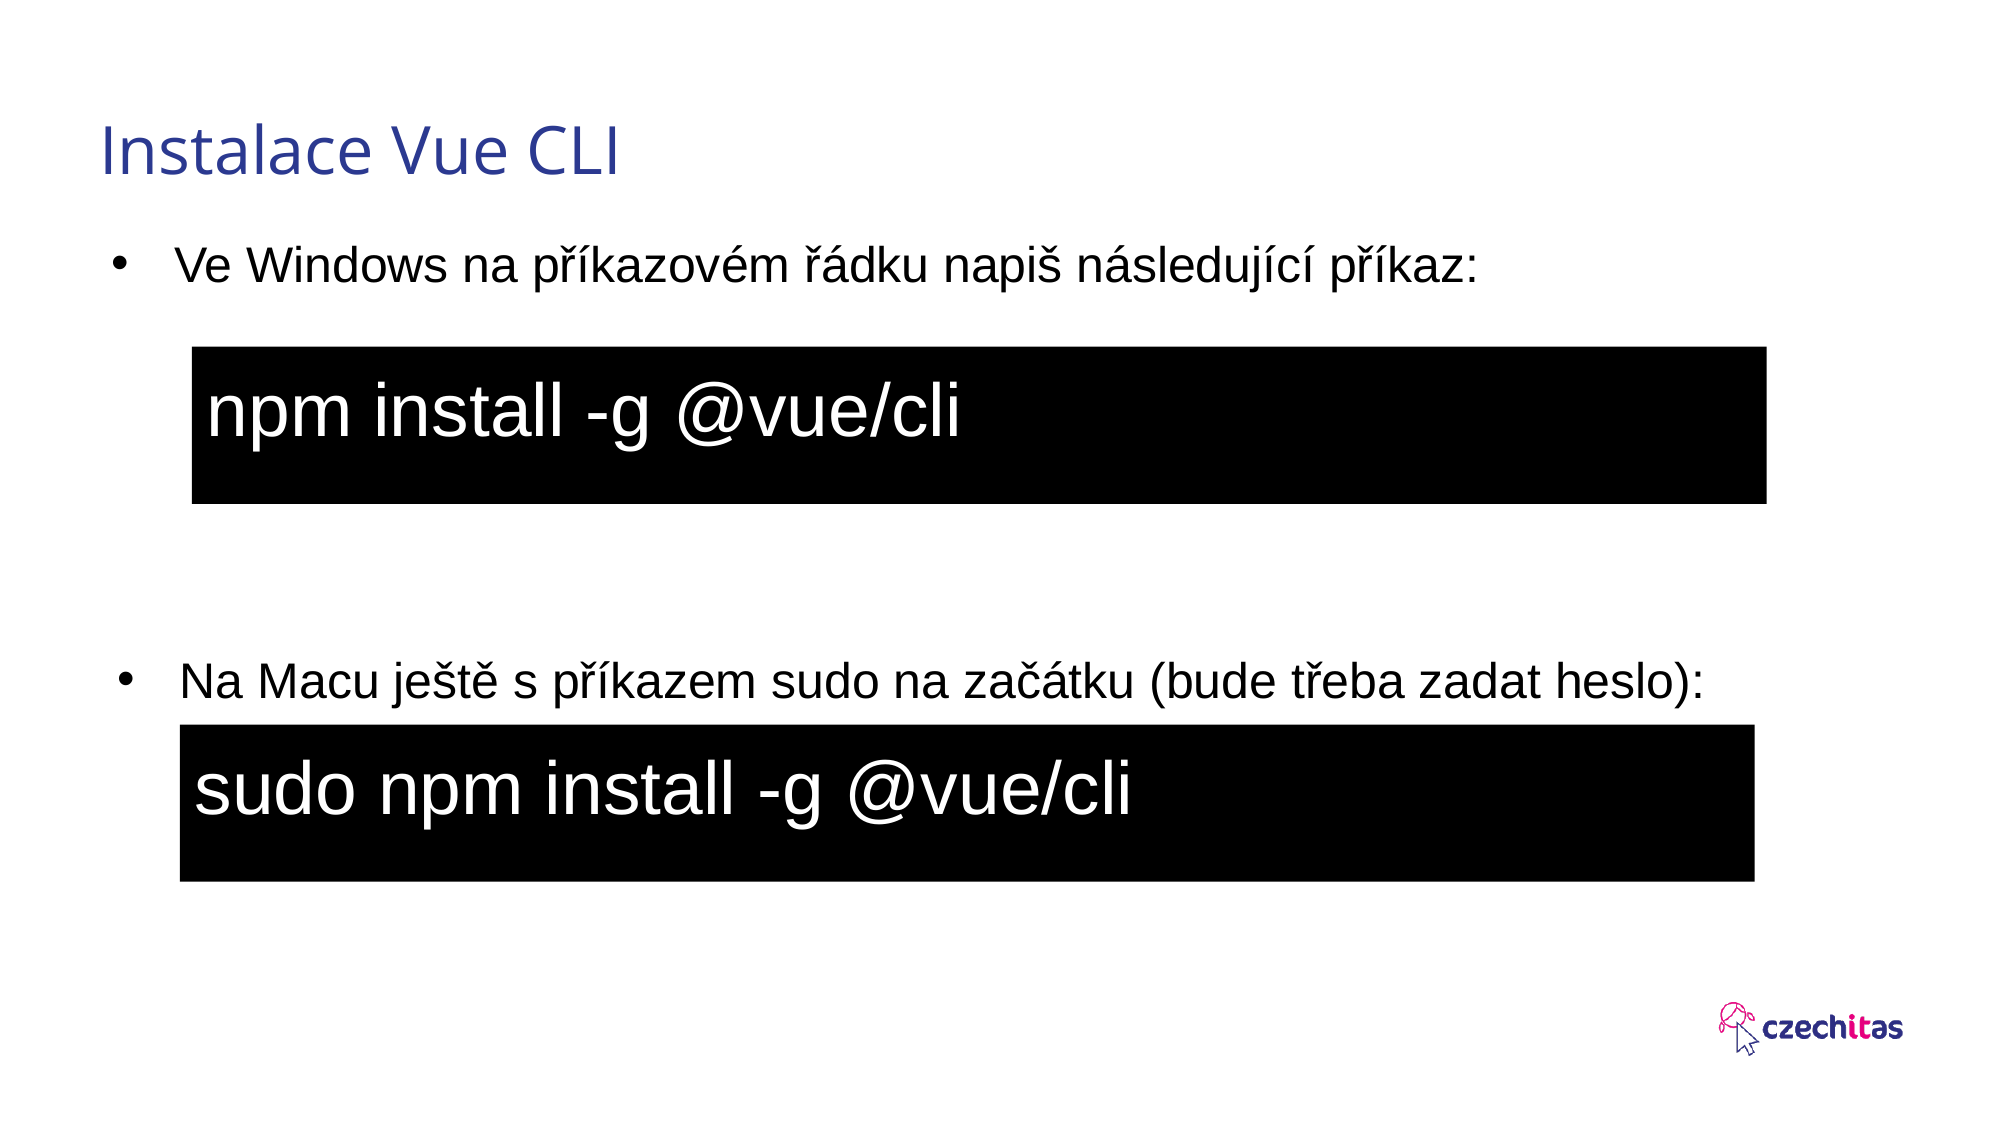

# Instalace Vue CLI
Ve Windows na příkazovém řádku napiš následující příkaz:
npm install -g @vue/cli
Na Macu ještě s příkazem sudo na začátku (bude třeba zadat heslo):
sudo npm install -g @vue/cli